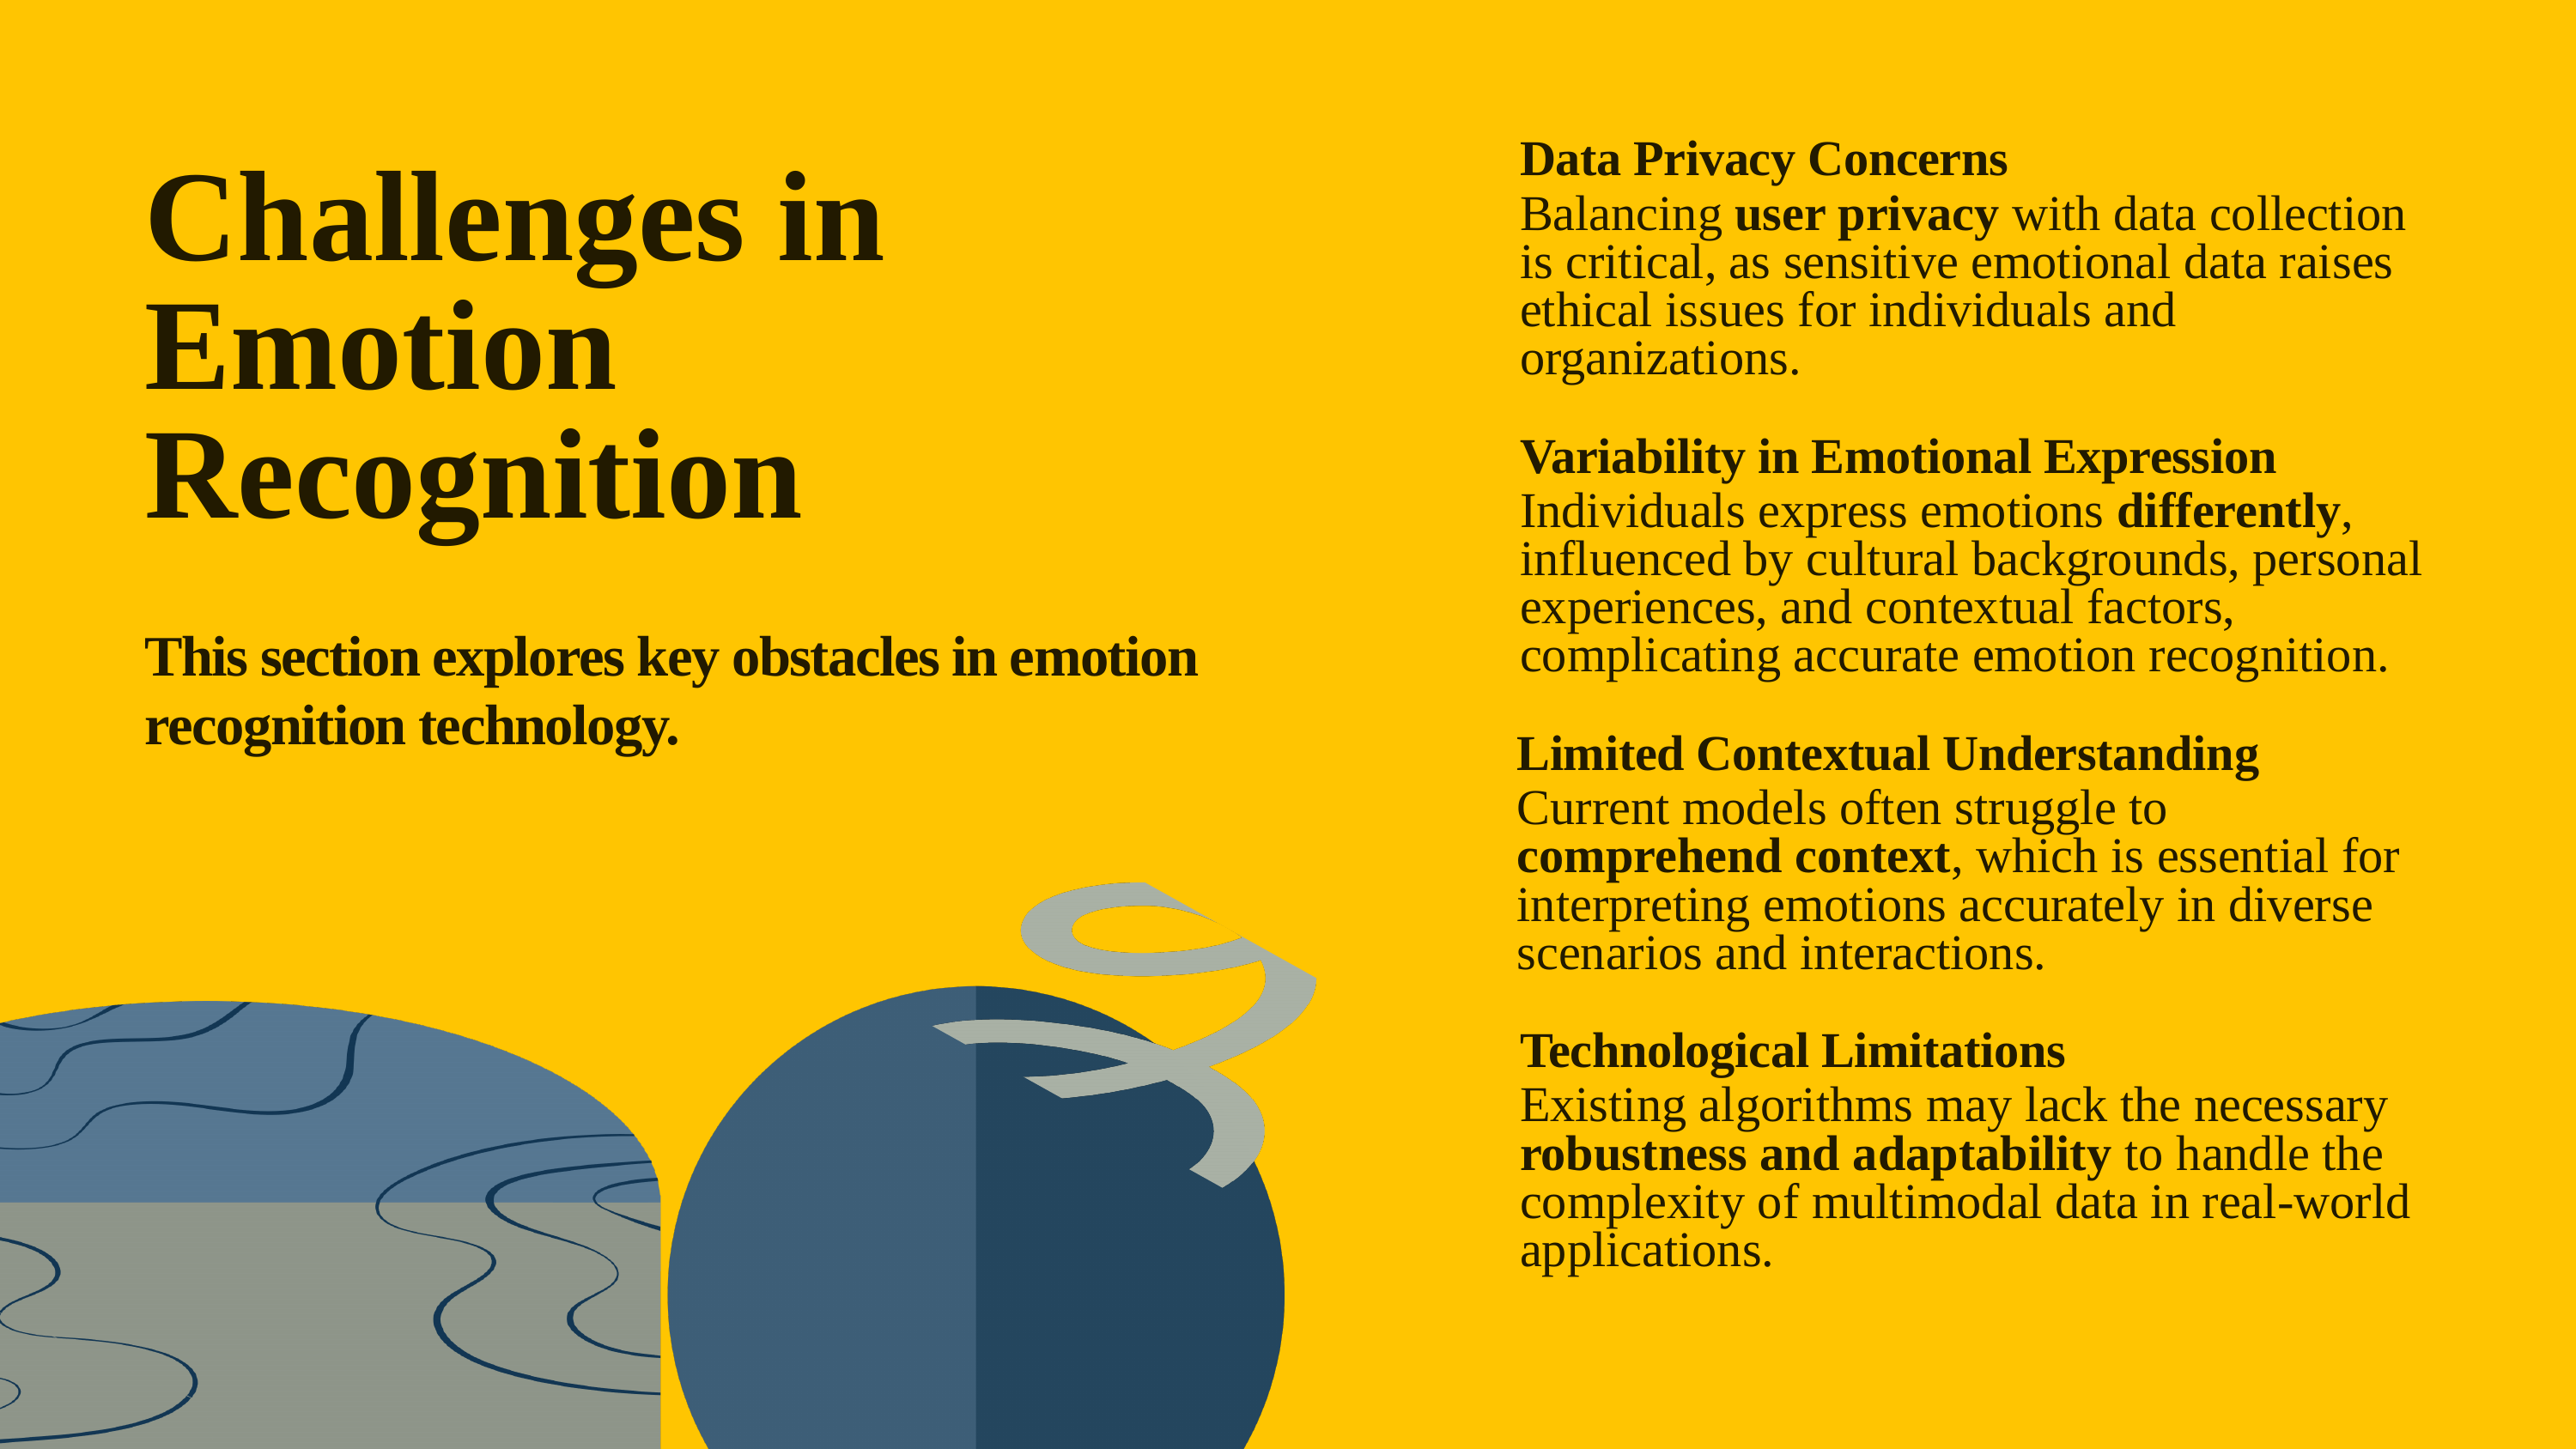

Data Privacy Concerns
Balancing user privacy with data collection is critical, as sensitive emotional data raises ethical issues for individuals and organizations.
Variability in Emotional Expression
Individuals express emotions differently, influenced by cultural backgrounds, personal experiences, and contextual factors, complicating accurate emotion recognition.
Limited Contextual Understanding
Current models often struggle to comprehend context, which is essential for interpreting emotions accurately in diverse scenarios and interactions.
Technological Limitations
Existing algorithms may lack the necessary robustness and adaptability to handle the complexity of multimodal data in real-world applications.
Challenges in Emotion Recognition
This section explores key obstacles in emotion recognition technology.